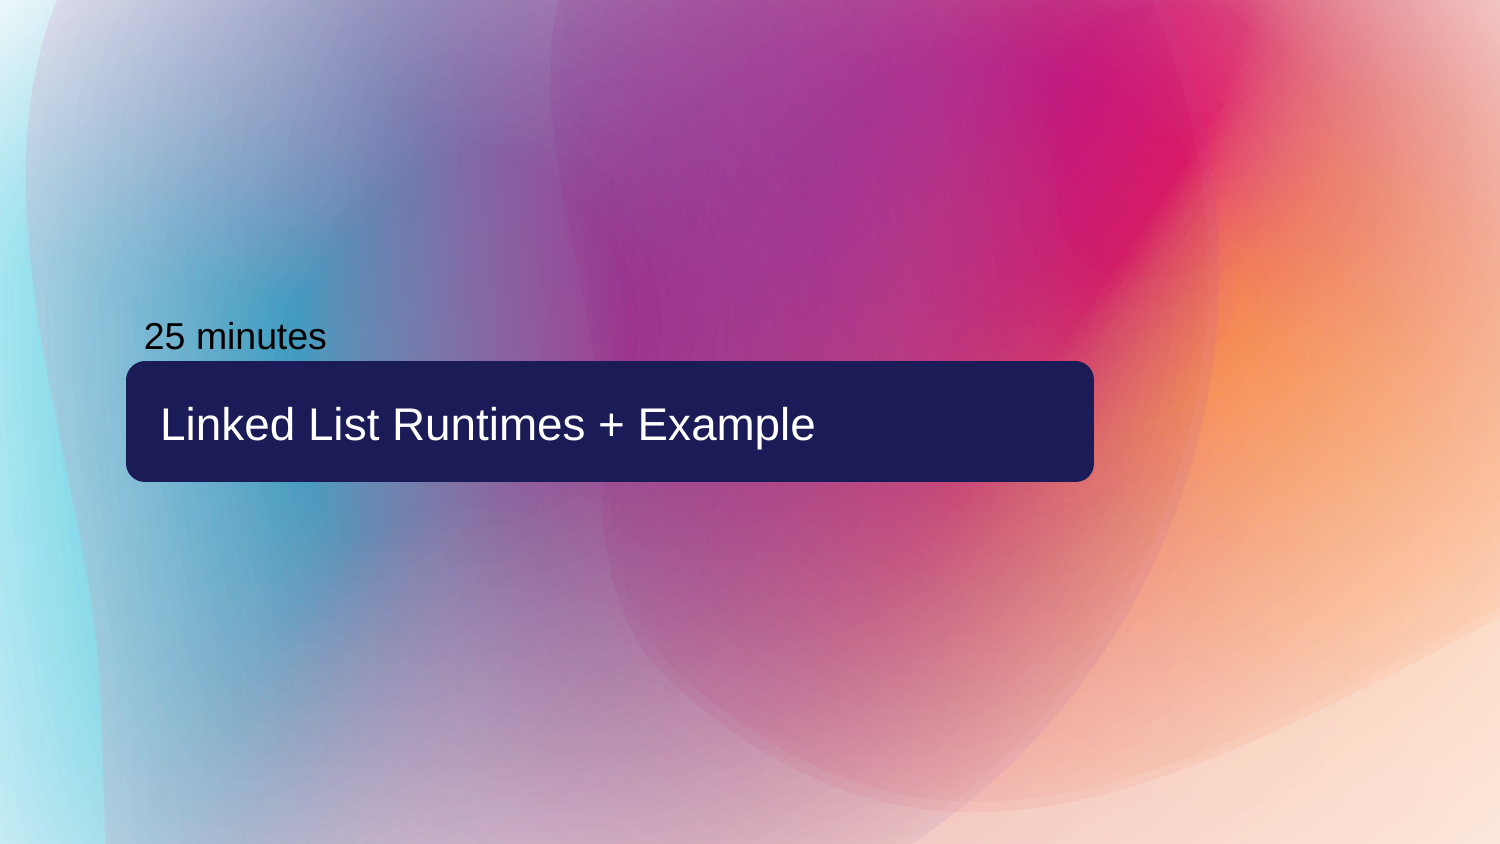

25 minutes
# Linked List Runtimes + Example